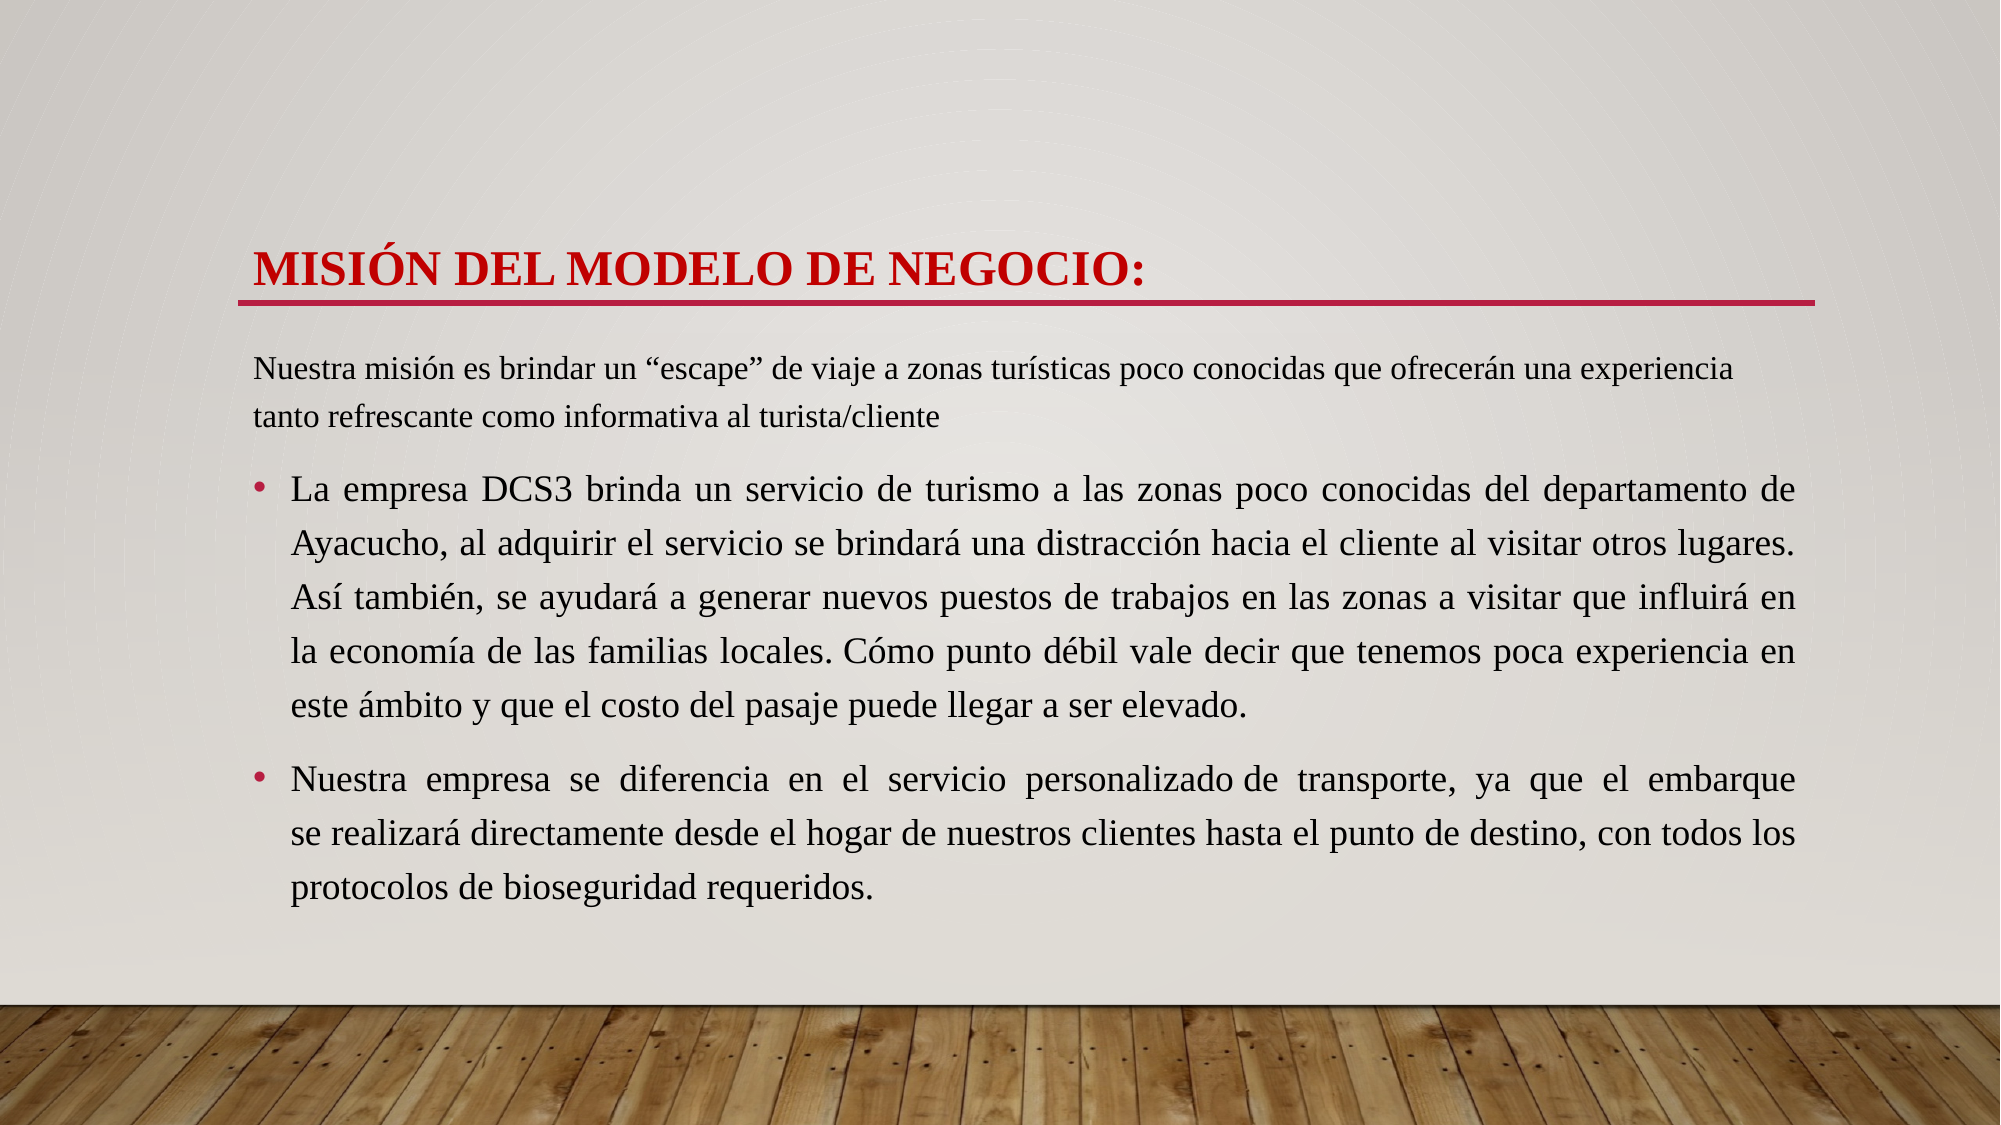

# Misión del modelo de negocio:
Nuestra misión es brindar un “escape” de viaje a zonas turísticas poco conocidas que ofrecerán una experiencia tanto refrescante como informativa al turista/cliente
La empresa DCS3 brinda un servicio de turismo a las zonas poco conocidas del departamento de Ayacucho, al adquirir el servicio se brindará una distracción hacia el cliente al visitar otros lugares. Así también, se ayudará a generar nuevos puestos de trabajos en las zonas a visitar que influirá en la economía de las familias locales. Cómo punto débil vale decir que tenemos poca experiencia en este ámbito y que el costo del pasaje puede llegar a ser elevado.
Nuestra empresa se diferencia en el servicio personalizado de transporte, ya que el embarque se realizará directamente desde el hogar de nuestros clientes hasta el punto de destino, con todos los protocolos de bioseguridad requeridos.